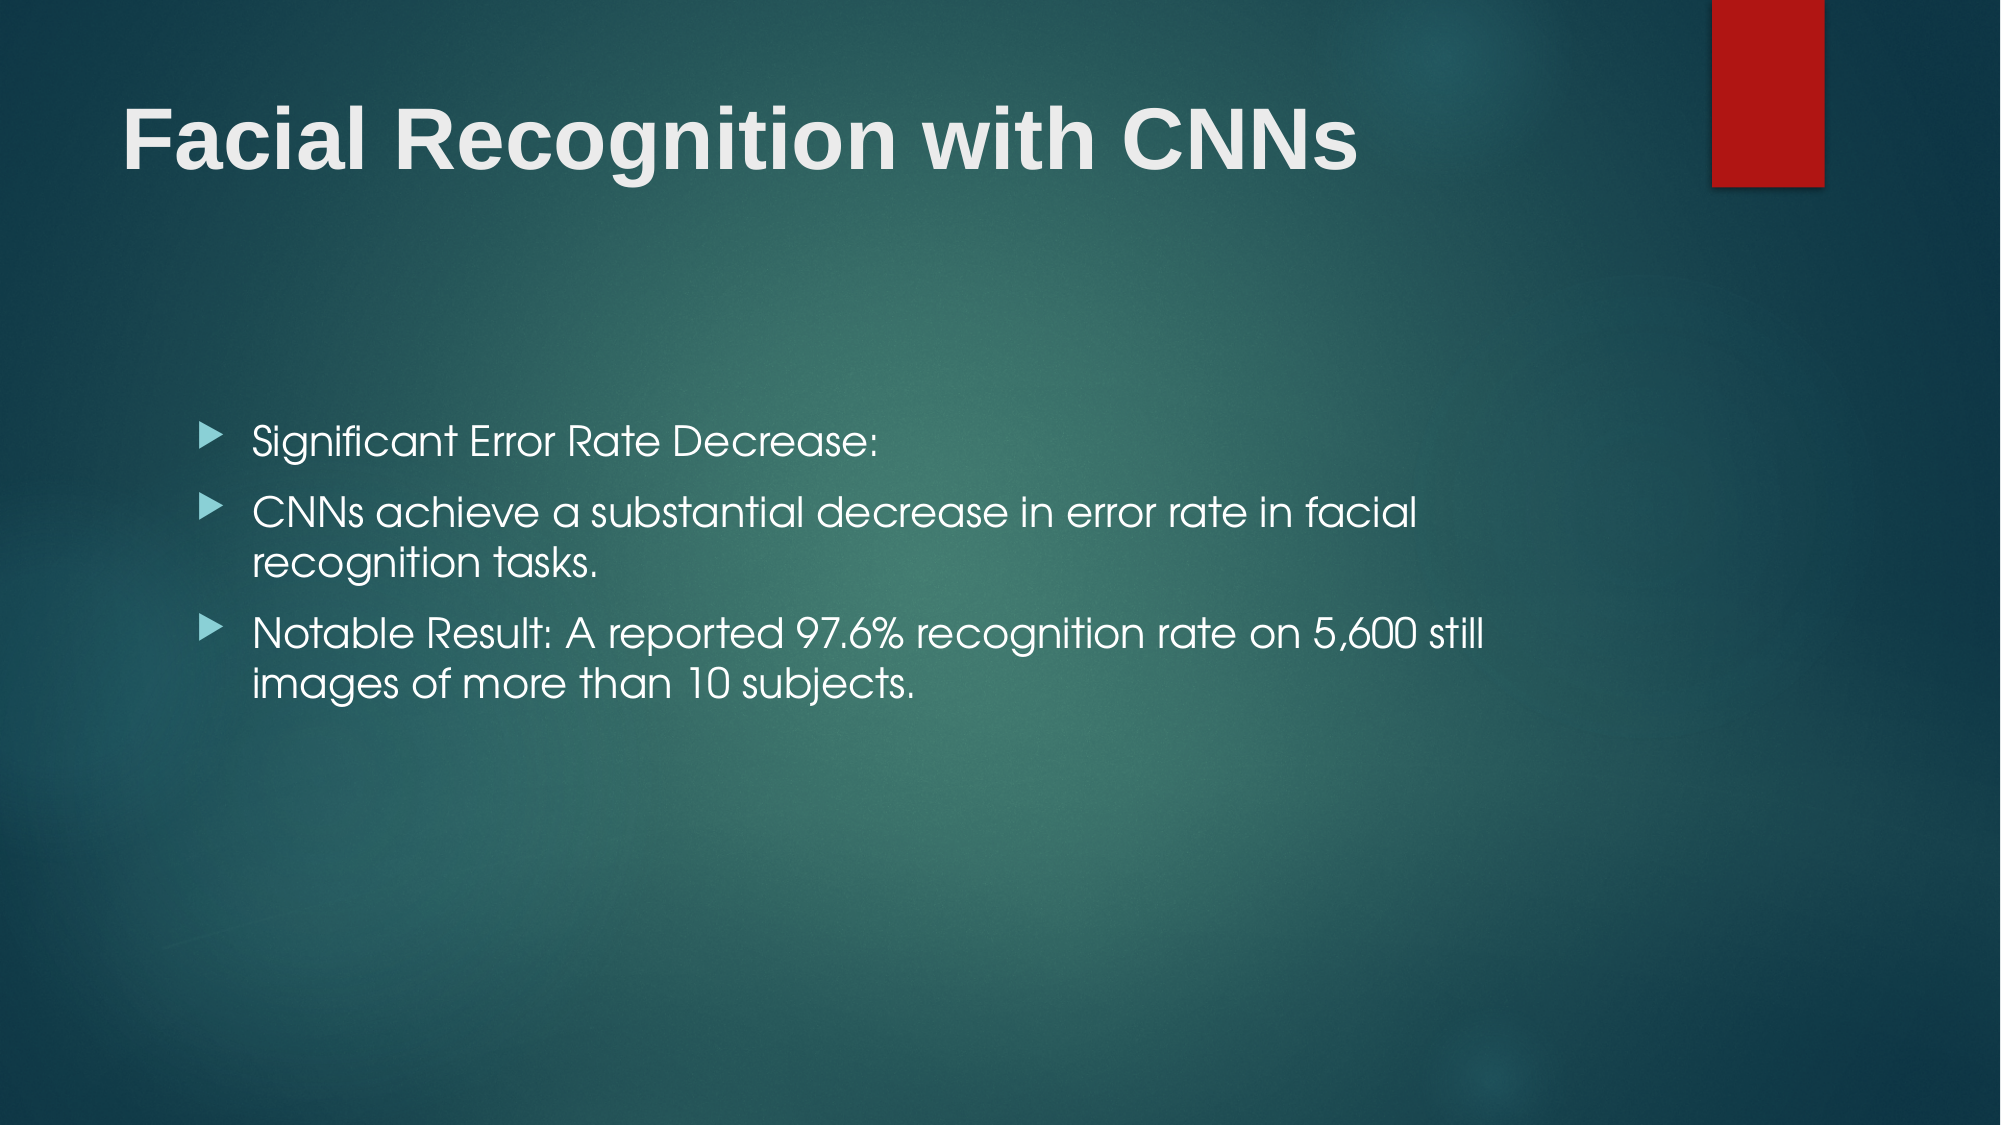

# Facial Recognition with CNNs

Significant Error Rate Decrease:
CNNs achieve a substantial decrease in error rate in facial recognition tasks.
Notable Result: A reported 97.6% recognition rate on 5,600 still images of more than 10 subjects.